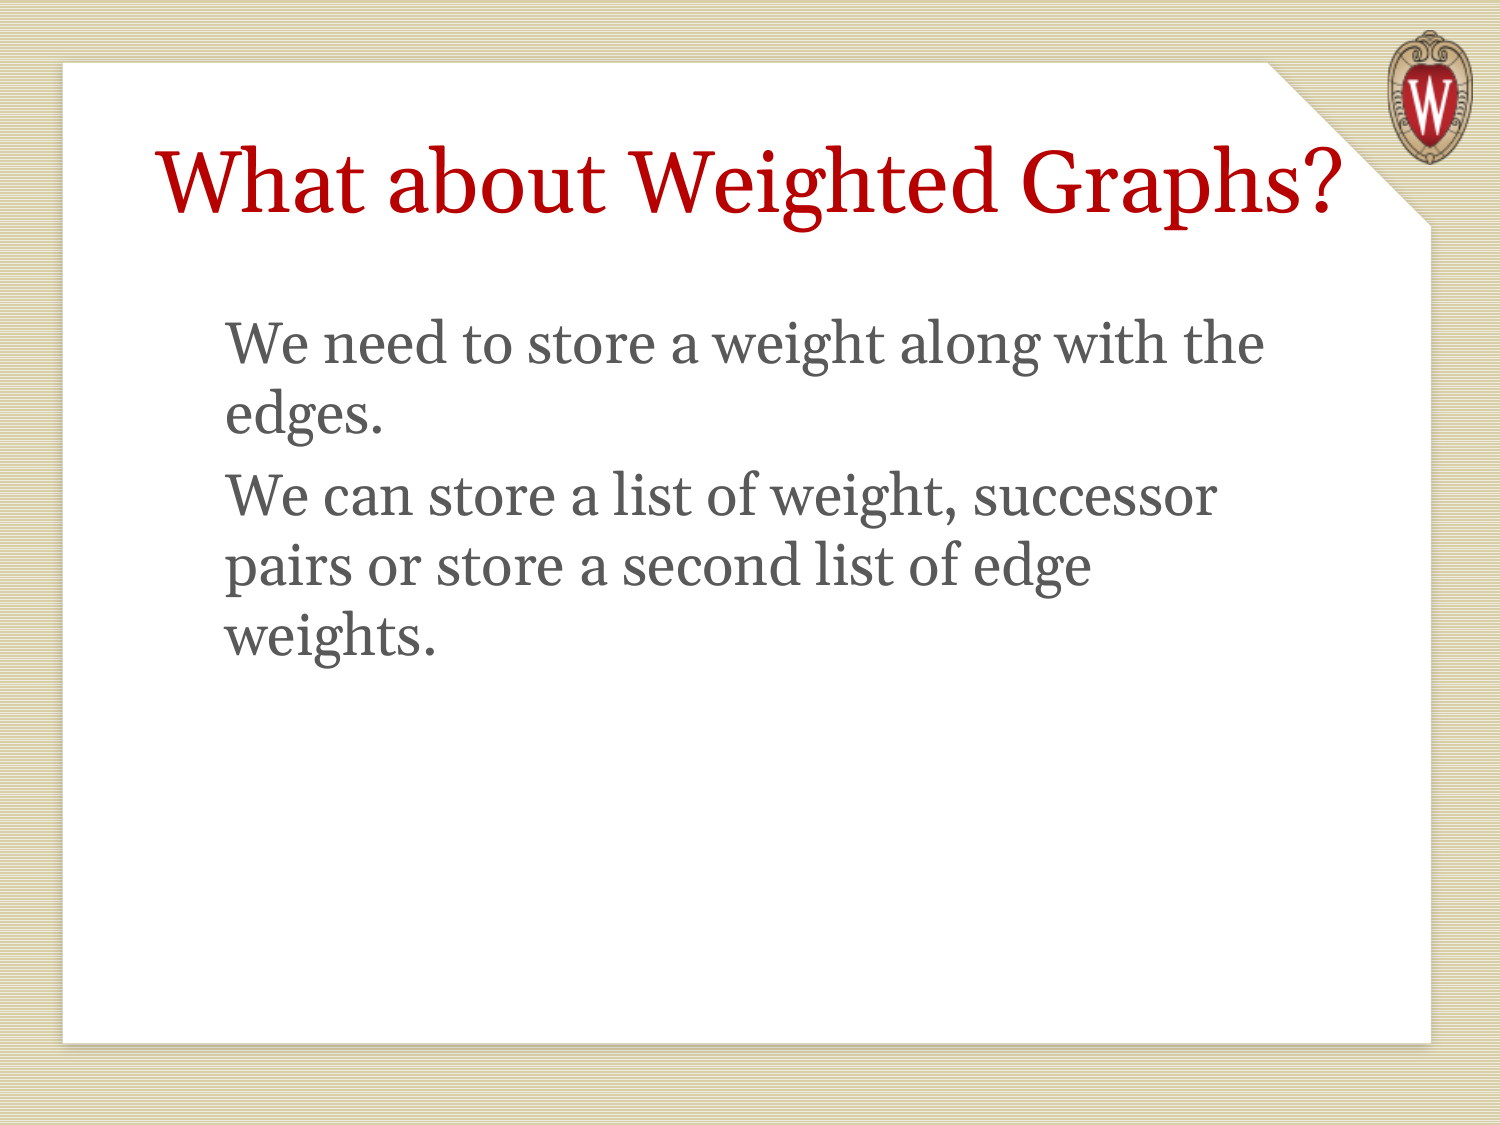

# What about Weighted Graphs?
We need to store a weight along with the edges.
We can store a list of weight, successor pairs or store a second list of edge weights.